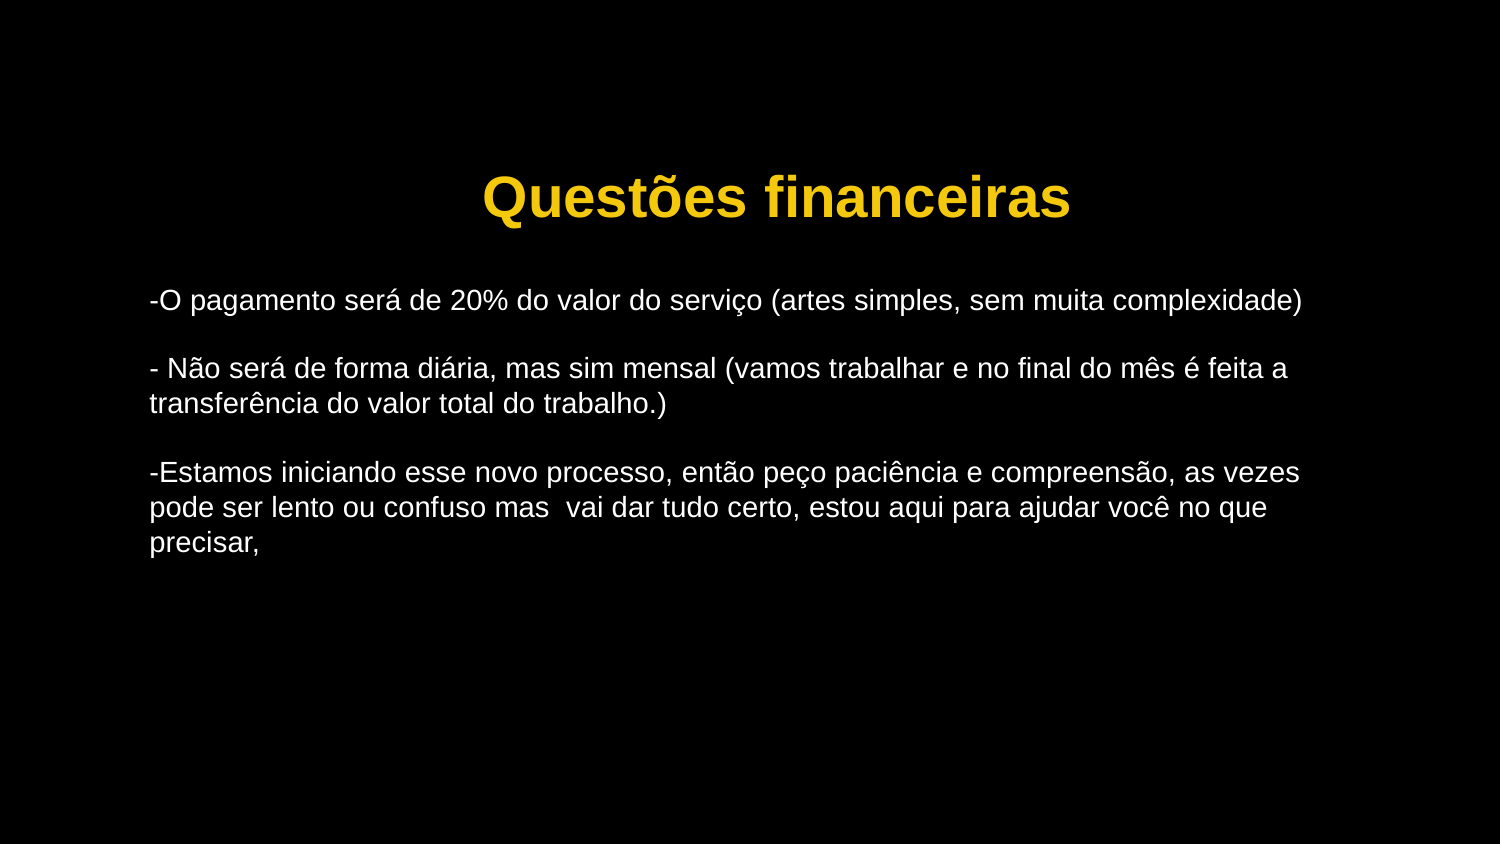

# Questões financeiras
-O pagamento será de 20% do valor do serviço (artes simples, sem muita complexidade)
- Não será de forma diária, mas sim mensal (vamos trabalhar e no final do mês é feita a transferência do valor total do trabalho.)
-Estamos iniciando esse novo processo, então peço paciência e compreensão, as vezes pode ser lento ou confuso mas  vai dar tudo certo, estou aqui para ajudar você no que precisar,